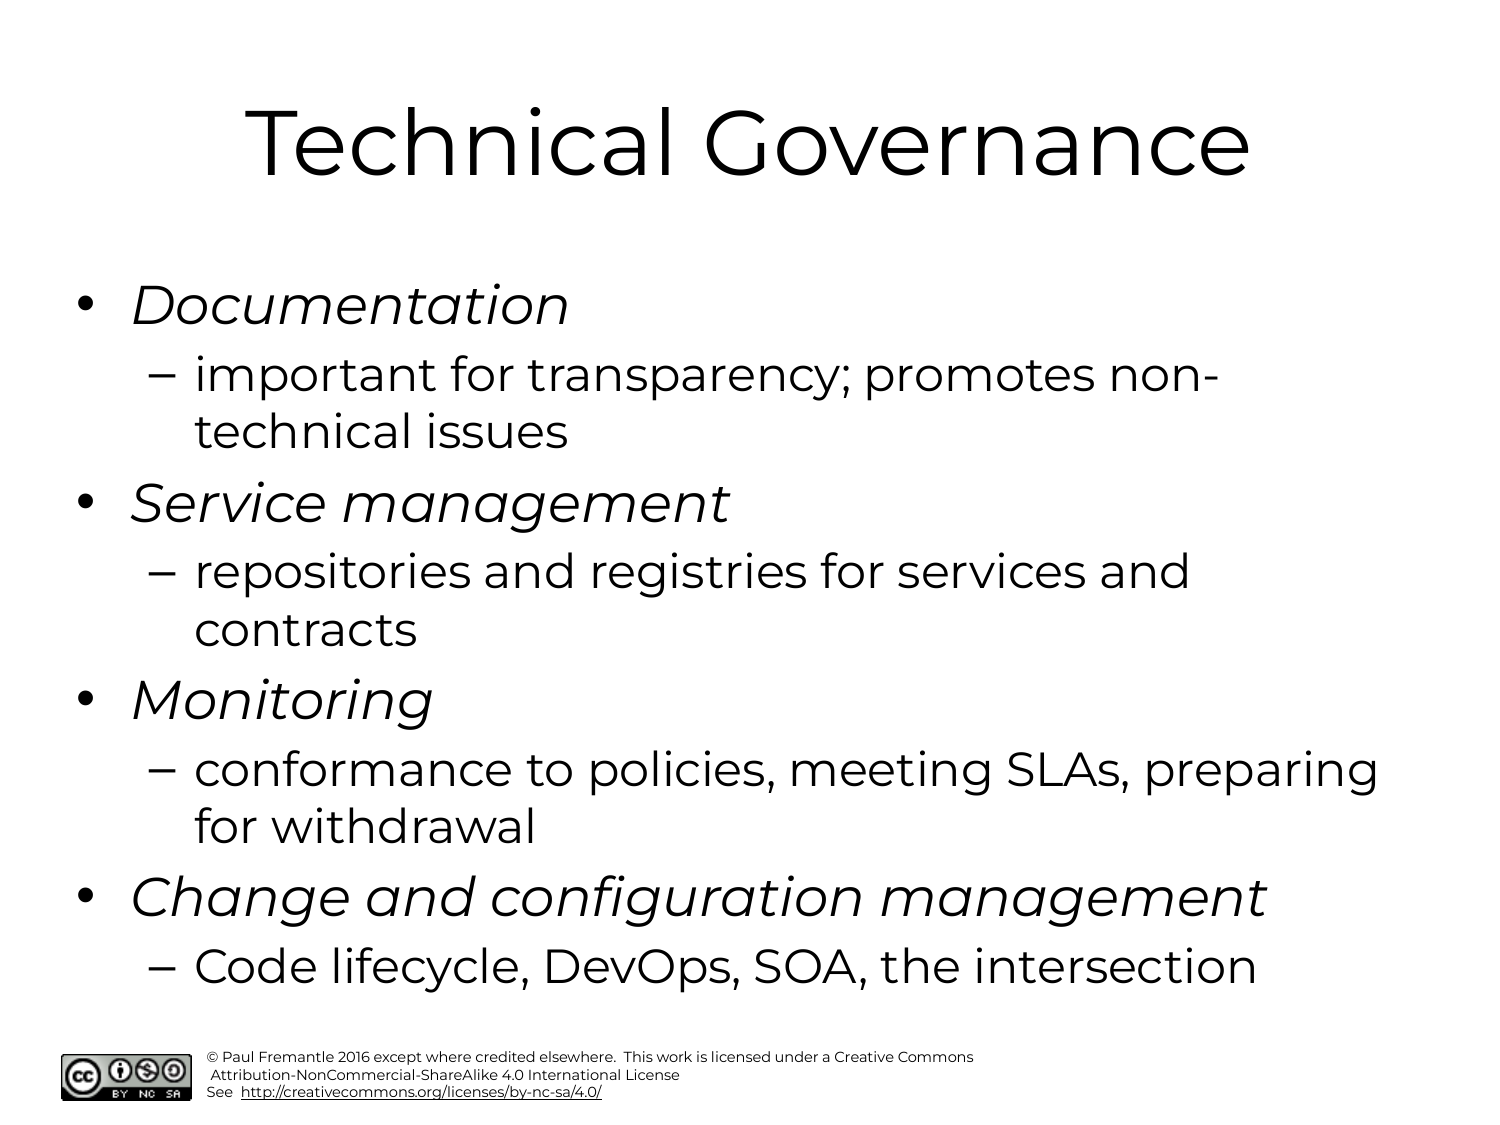

# Technical Governance
Documentation
important for transparency; promotes non-technical issues
Service management
repositories and registries for services and contracts
Monitoring
conformance to policies, meeting SLAs, preparing for withdrawal
Change and configuration management
Code lifecycle, DevOps, SOA, the intersection